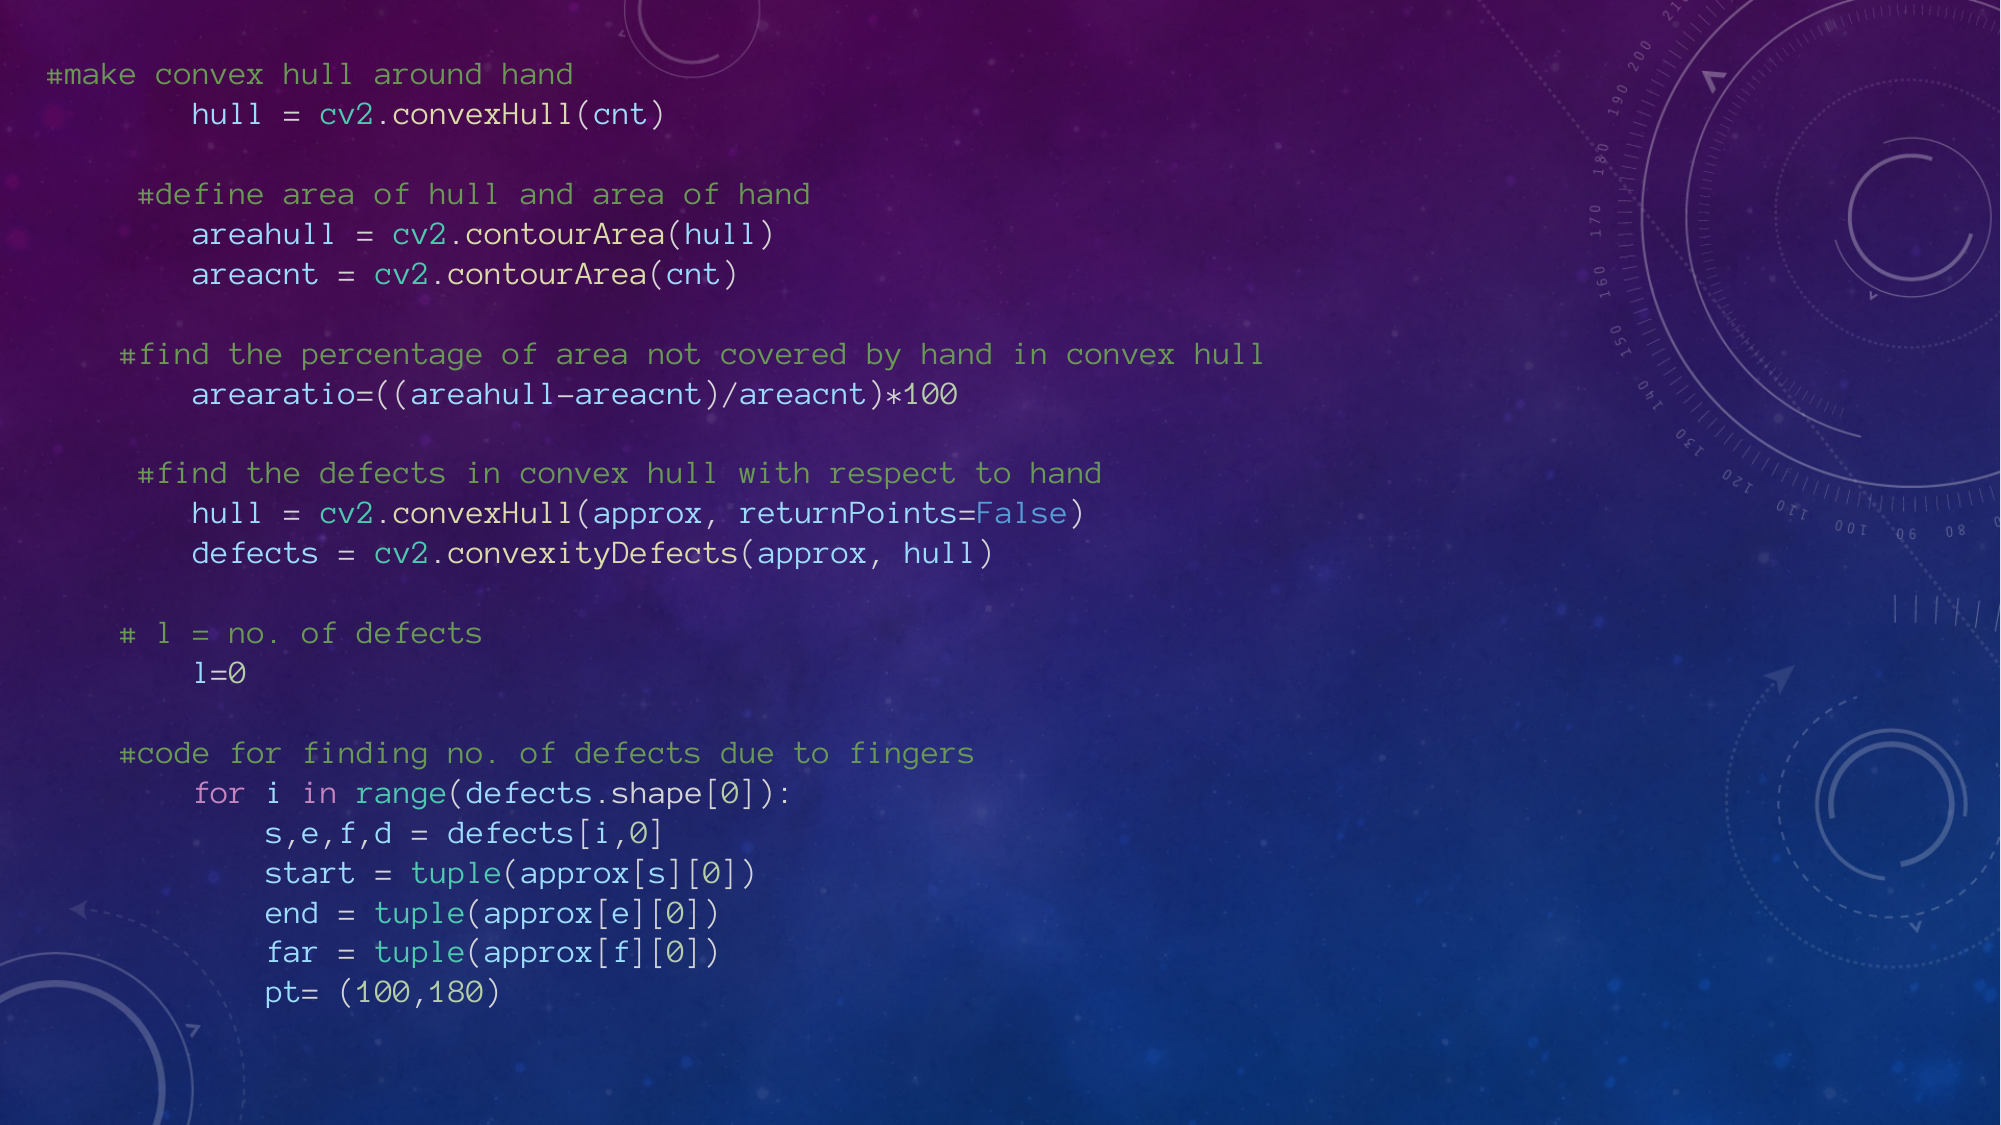

#make convex hull around hand
        hull = cv2.convexHull(cnt)

     #define area of hull and area of hand
        areahull = cv2.contourArea(hull)
        areacnt = cv2.contourArea(cnt)

    #find the percentage of area not covered by hand in convex hull
        arearatio=((areahull-areacnt)/areacnt)*100

     #find the defects in convex hull with respect to hand
        hull = cv2.convexHull(approx, returnPoints=False)
        defects = cv2.convexityDefects(approx, hull)

    # l = no. of defects
        l=0

    #code for finding no. of defects due to fingers
        for i in range(defects.shape[0]):
            s,e,f,d = defects[i,0]
            start = tuple(approx[s][0])
            end = tuple(approx[e][0])
            far = tuple(approx[f][0])
            pt= (100,180)

#